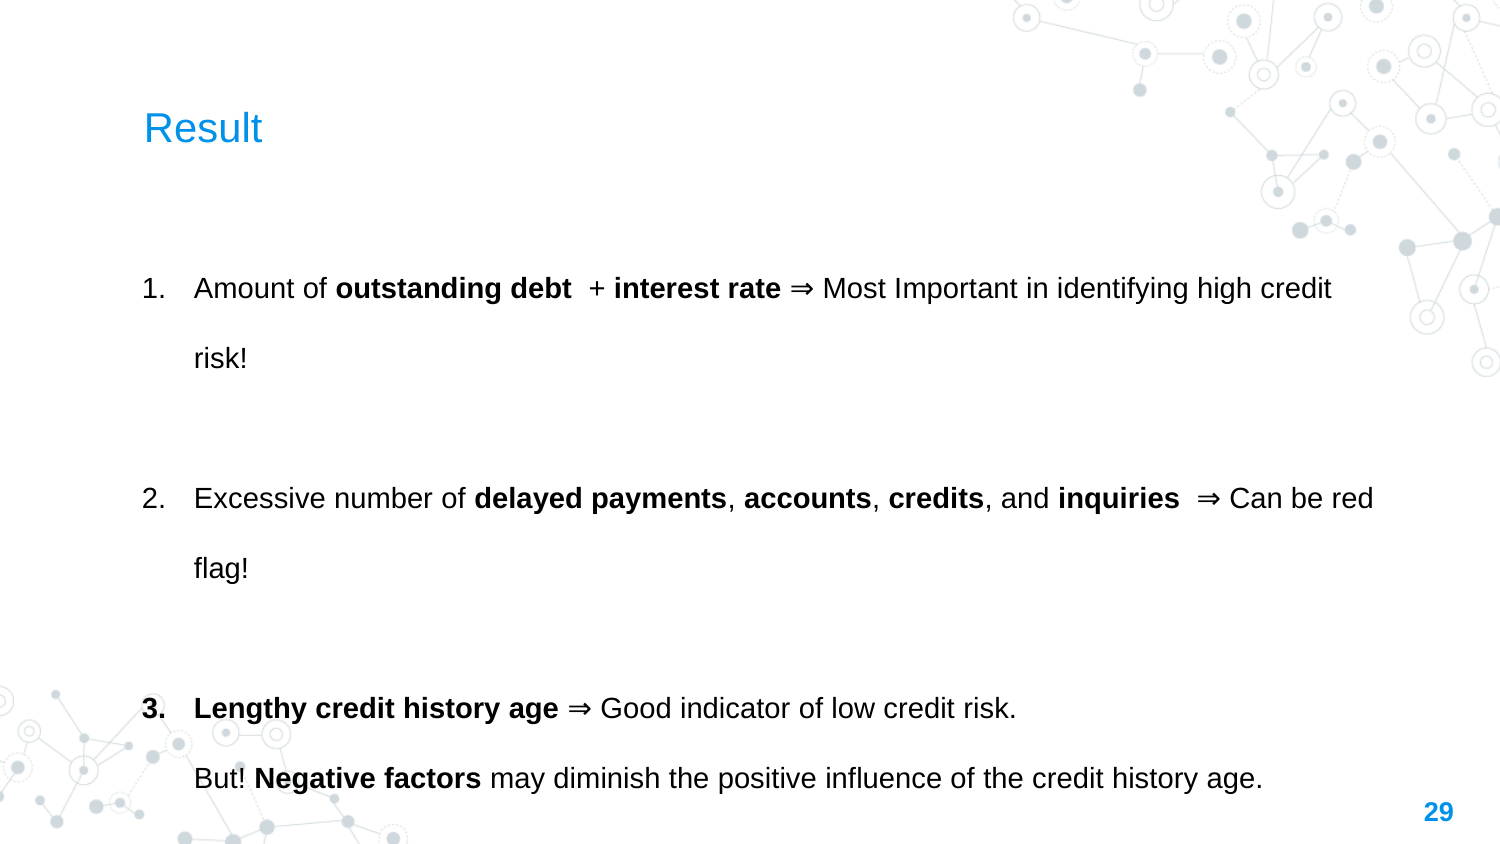

# Result
Amount of outstanding debt  + interest rate ⇒ Most Important in identifying high credit risk!

Excessive number of delayed payments, accounts, credits, and inquiries  ⇒ Can be red flag!

Lengthy credit history age ⇒ Good indicator of low credit risk.
But! Negative factors may diminish the positive influence of the credit history age.
29